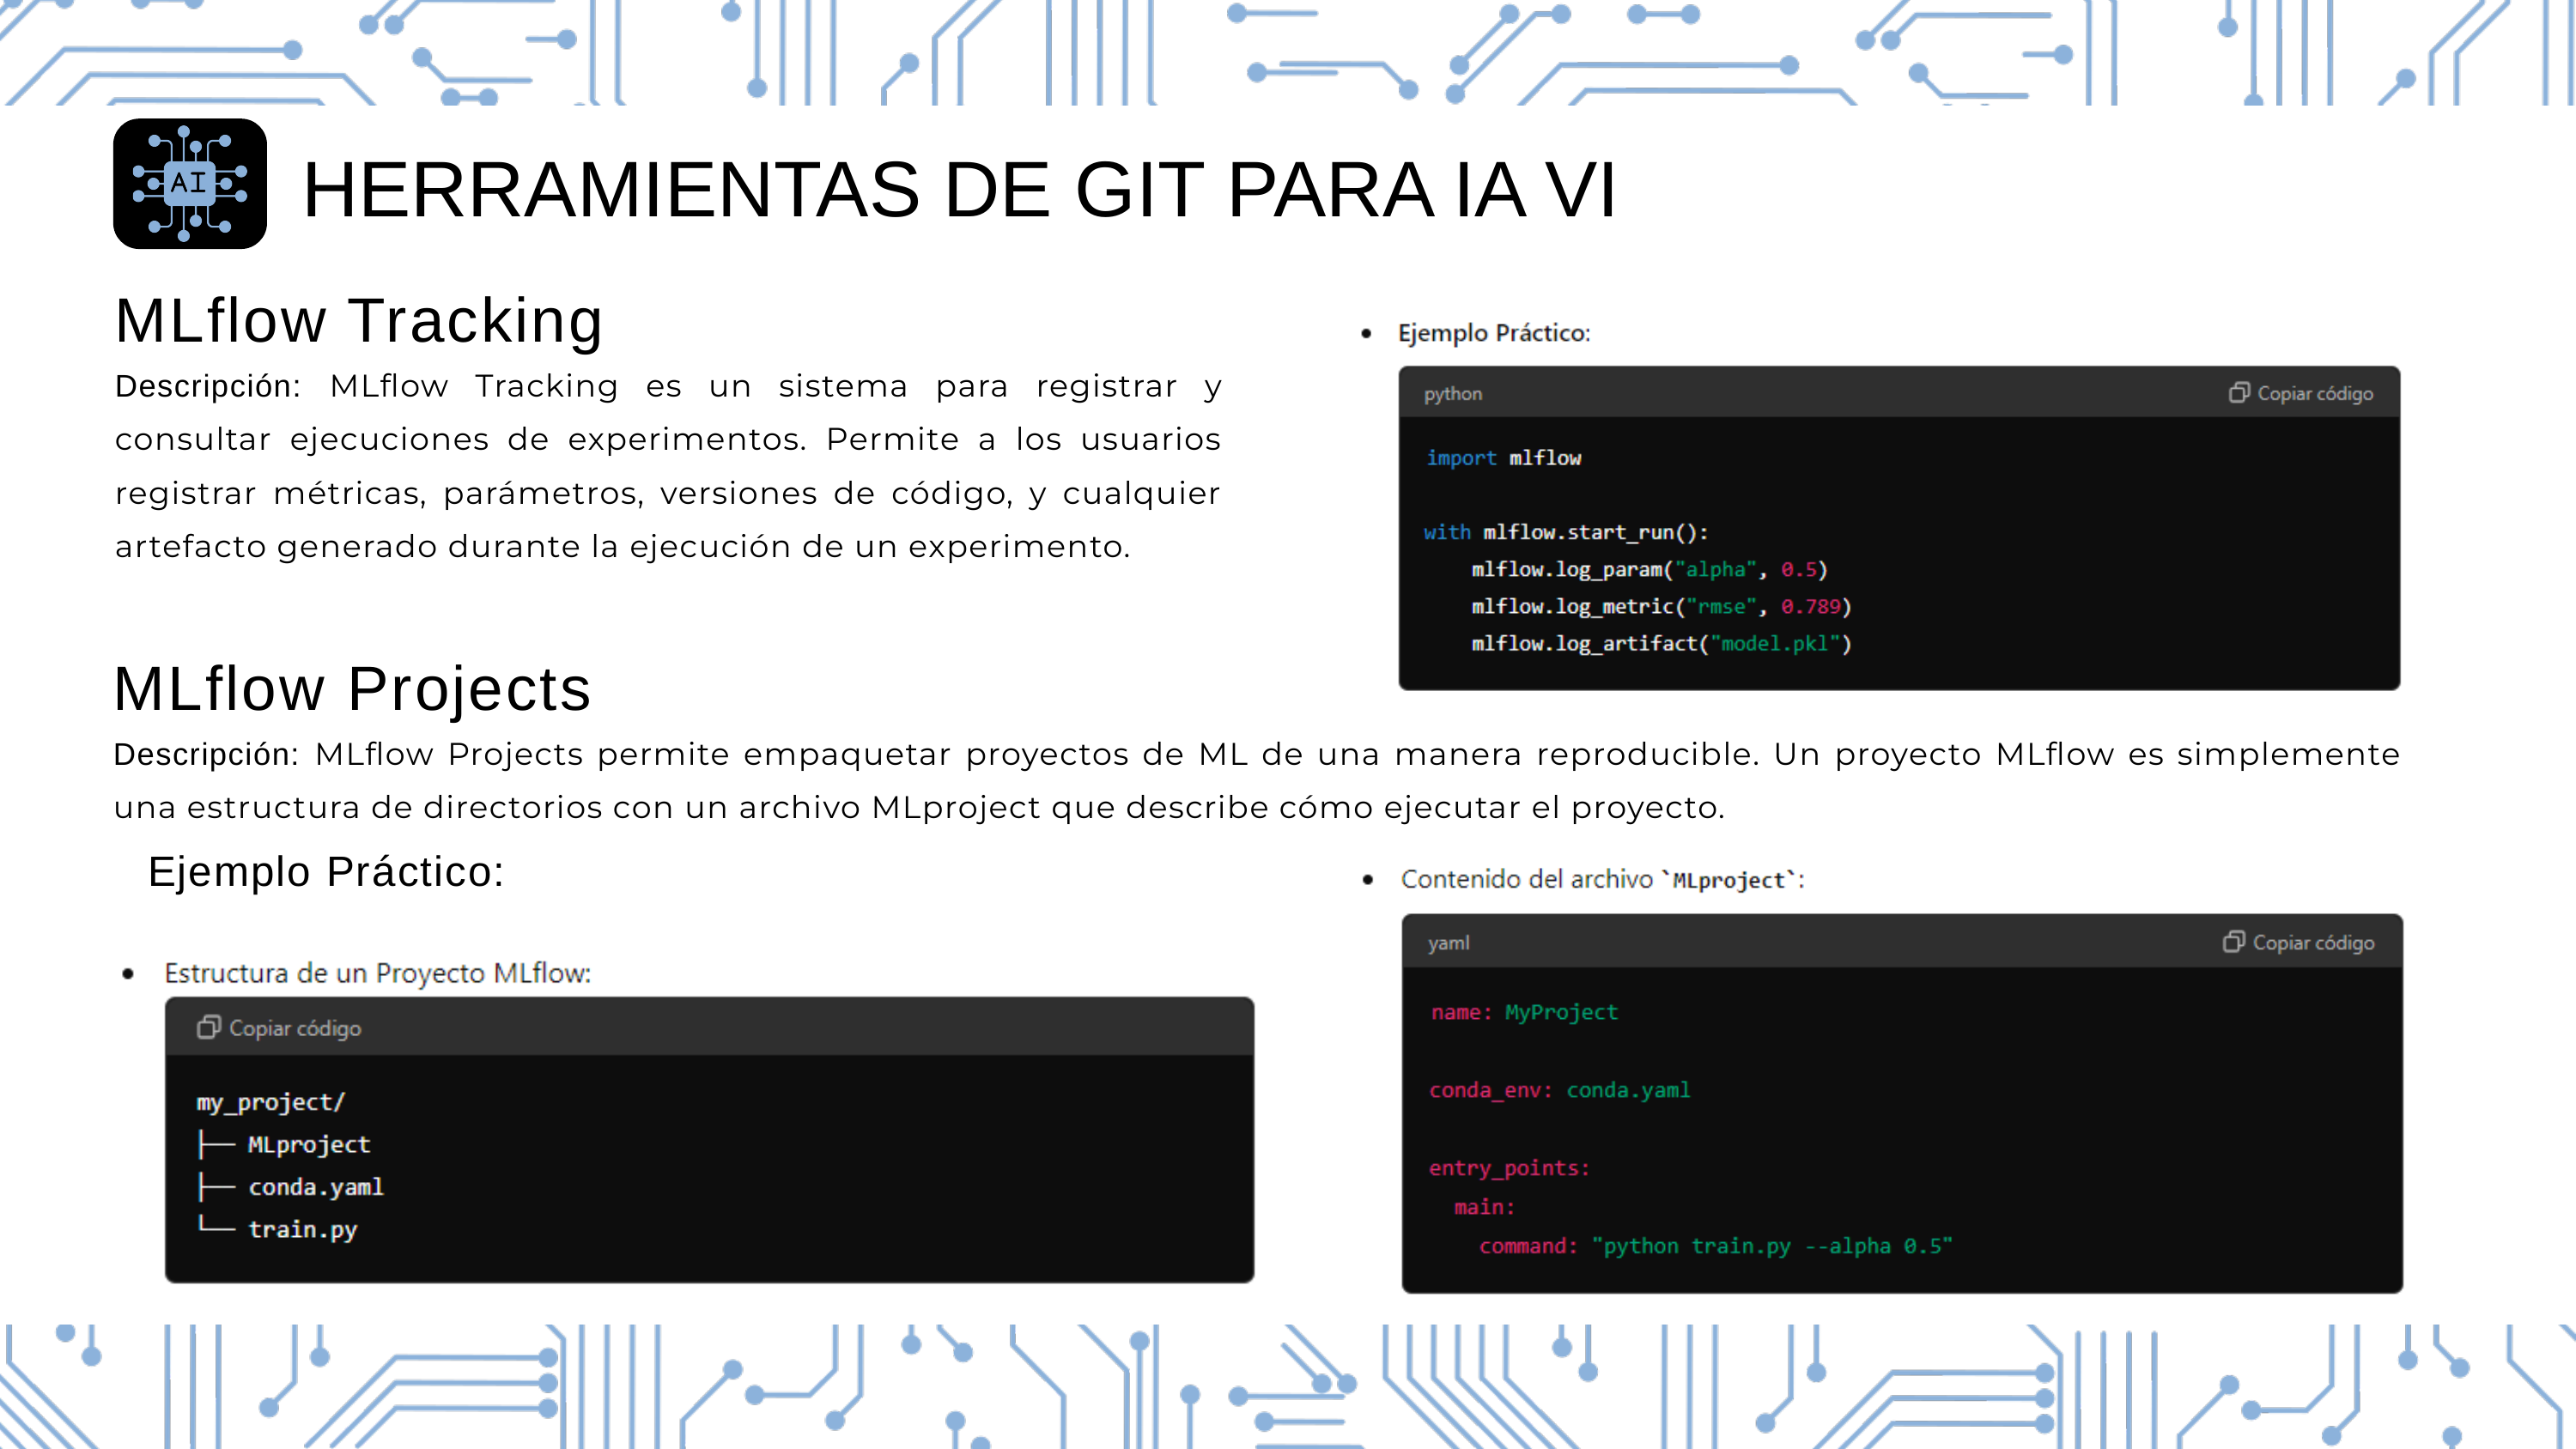

HERRAMIENTAS DE GIT PARA IA VI

MLflow Tracking

Descripción: MLflow Tracking es un sistema para registrar y consultar ejecuciones de experimentos. Permite a los usuarios registrar métricas, parámetros, versiones de código, y cualquier artefacto generado durante la ejecución de un experimento.
MLflow Projects
Descripción: MLflow Projects permite empaquetar proyectos de ML de una manera reproducible. Un proyecto MLflow es simplemente una estructura de directorios con un archivo MLproject que describe cómo ejecutar el proyecto.
Ejemplo Práctico: